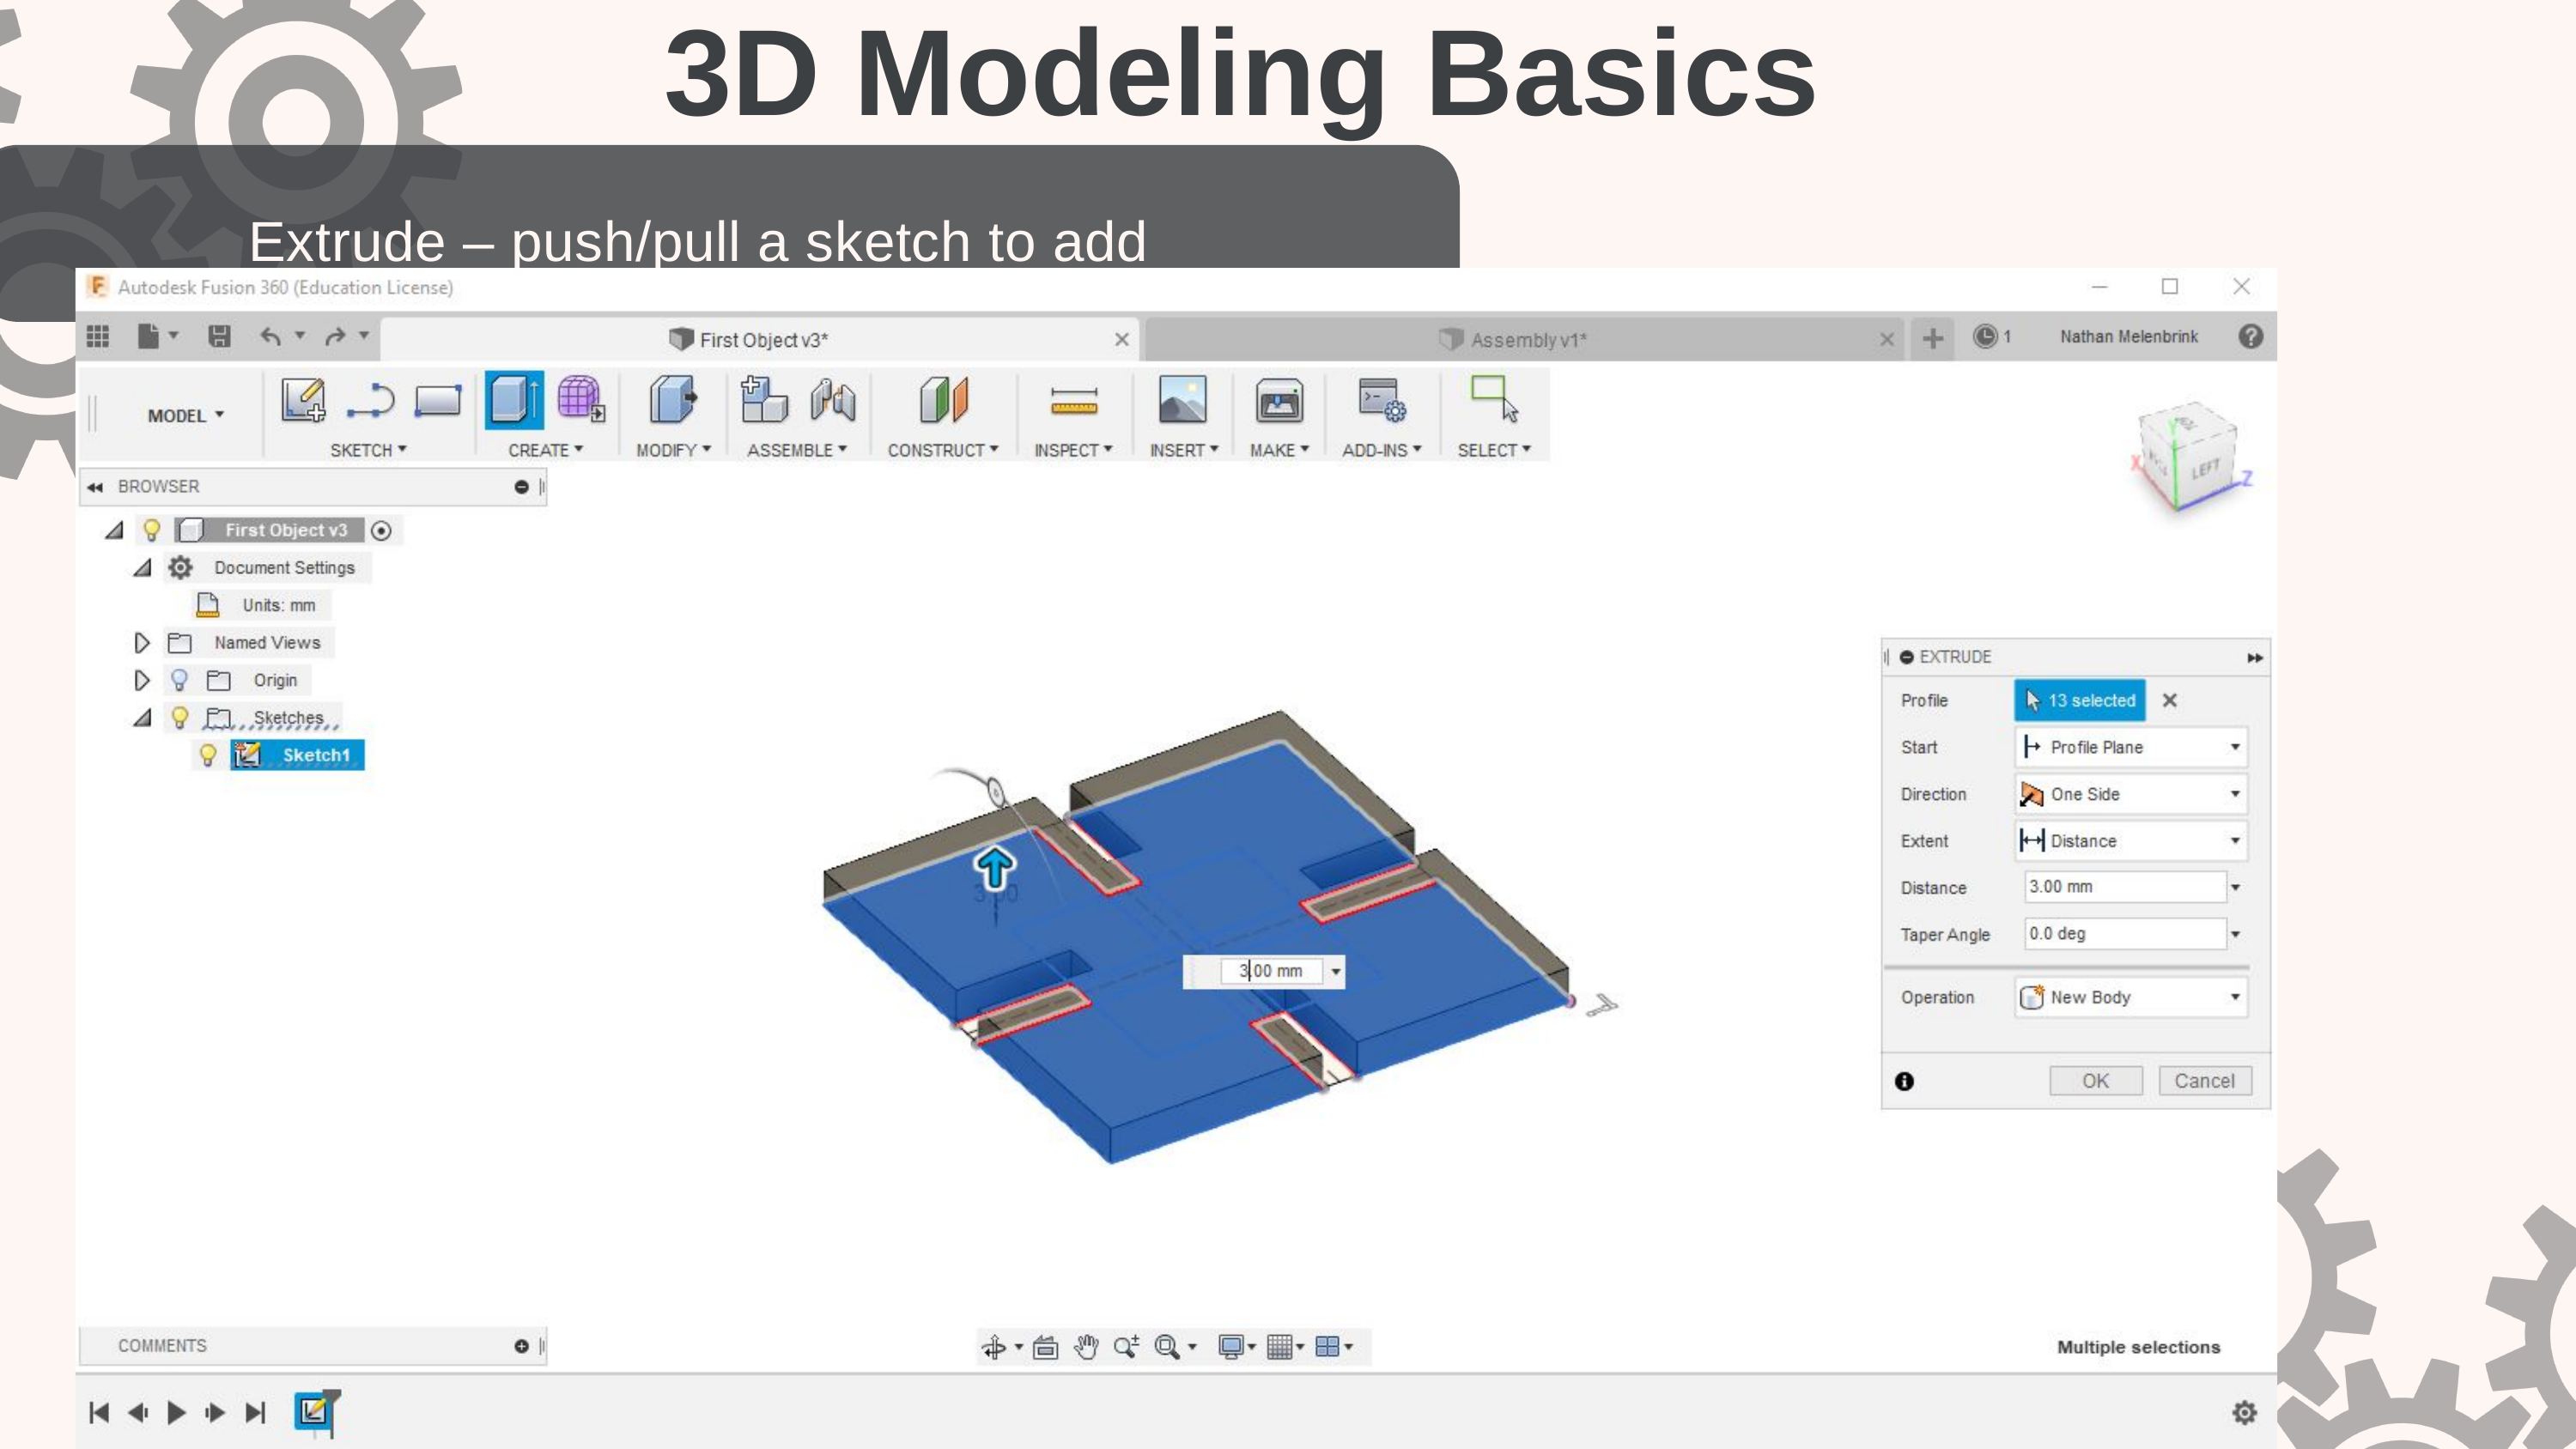

3D Modeling Basics

Extrude – push/pull a sketch to add   thickness.